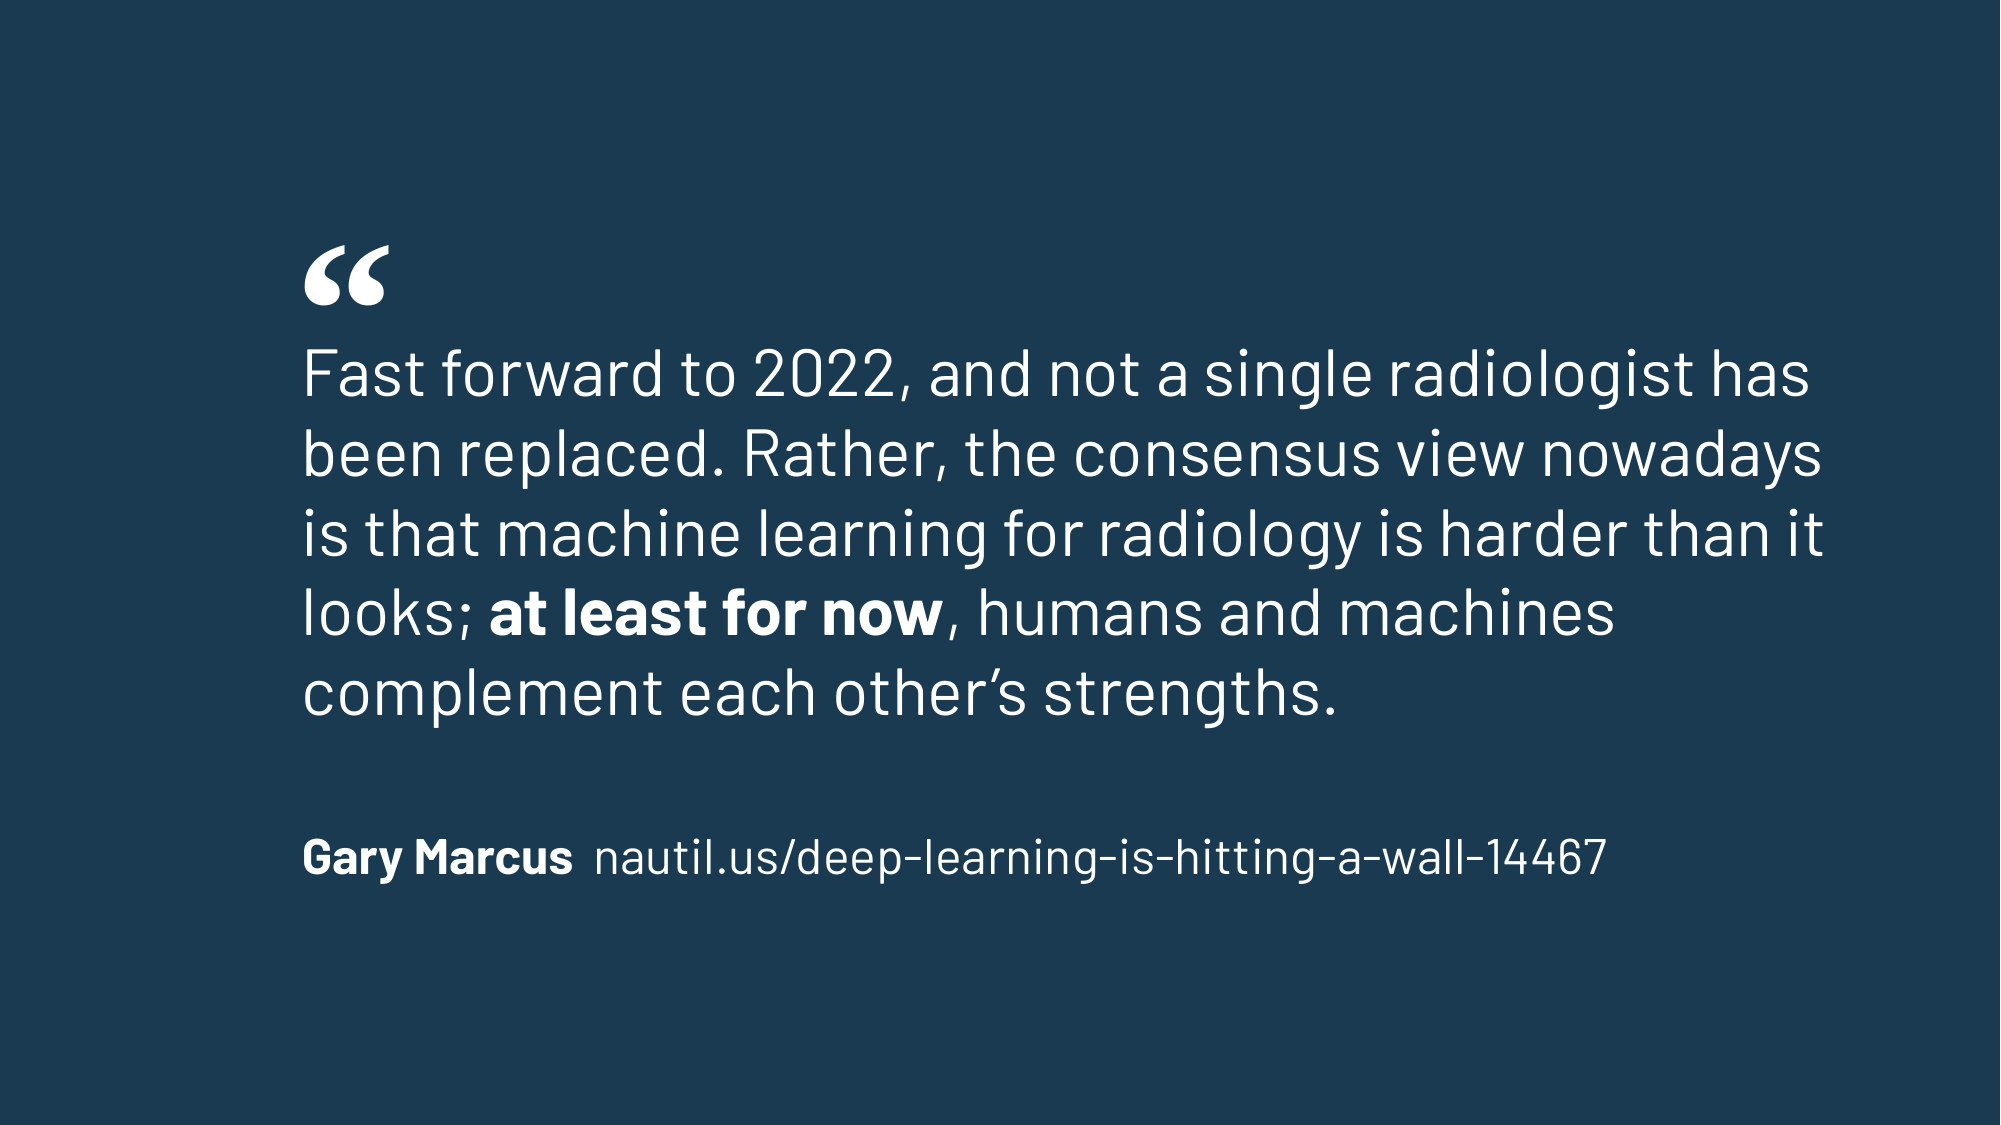

Fast forward to 2022, and not a single radiologist has been replaced. Rather, the consensus view nowadays is that machine learning for radiology is harder than it looks; at least for now, humans and machines complement each other’s strengths.
Gary Marcus  nautil.us/deep-learning-is-hitting-a-wall-14467